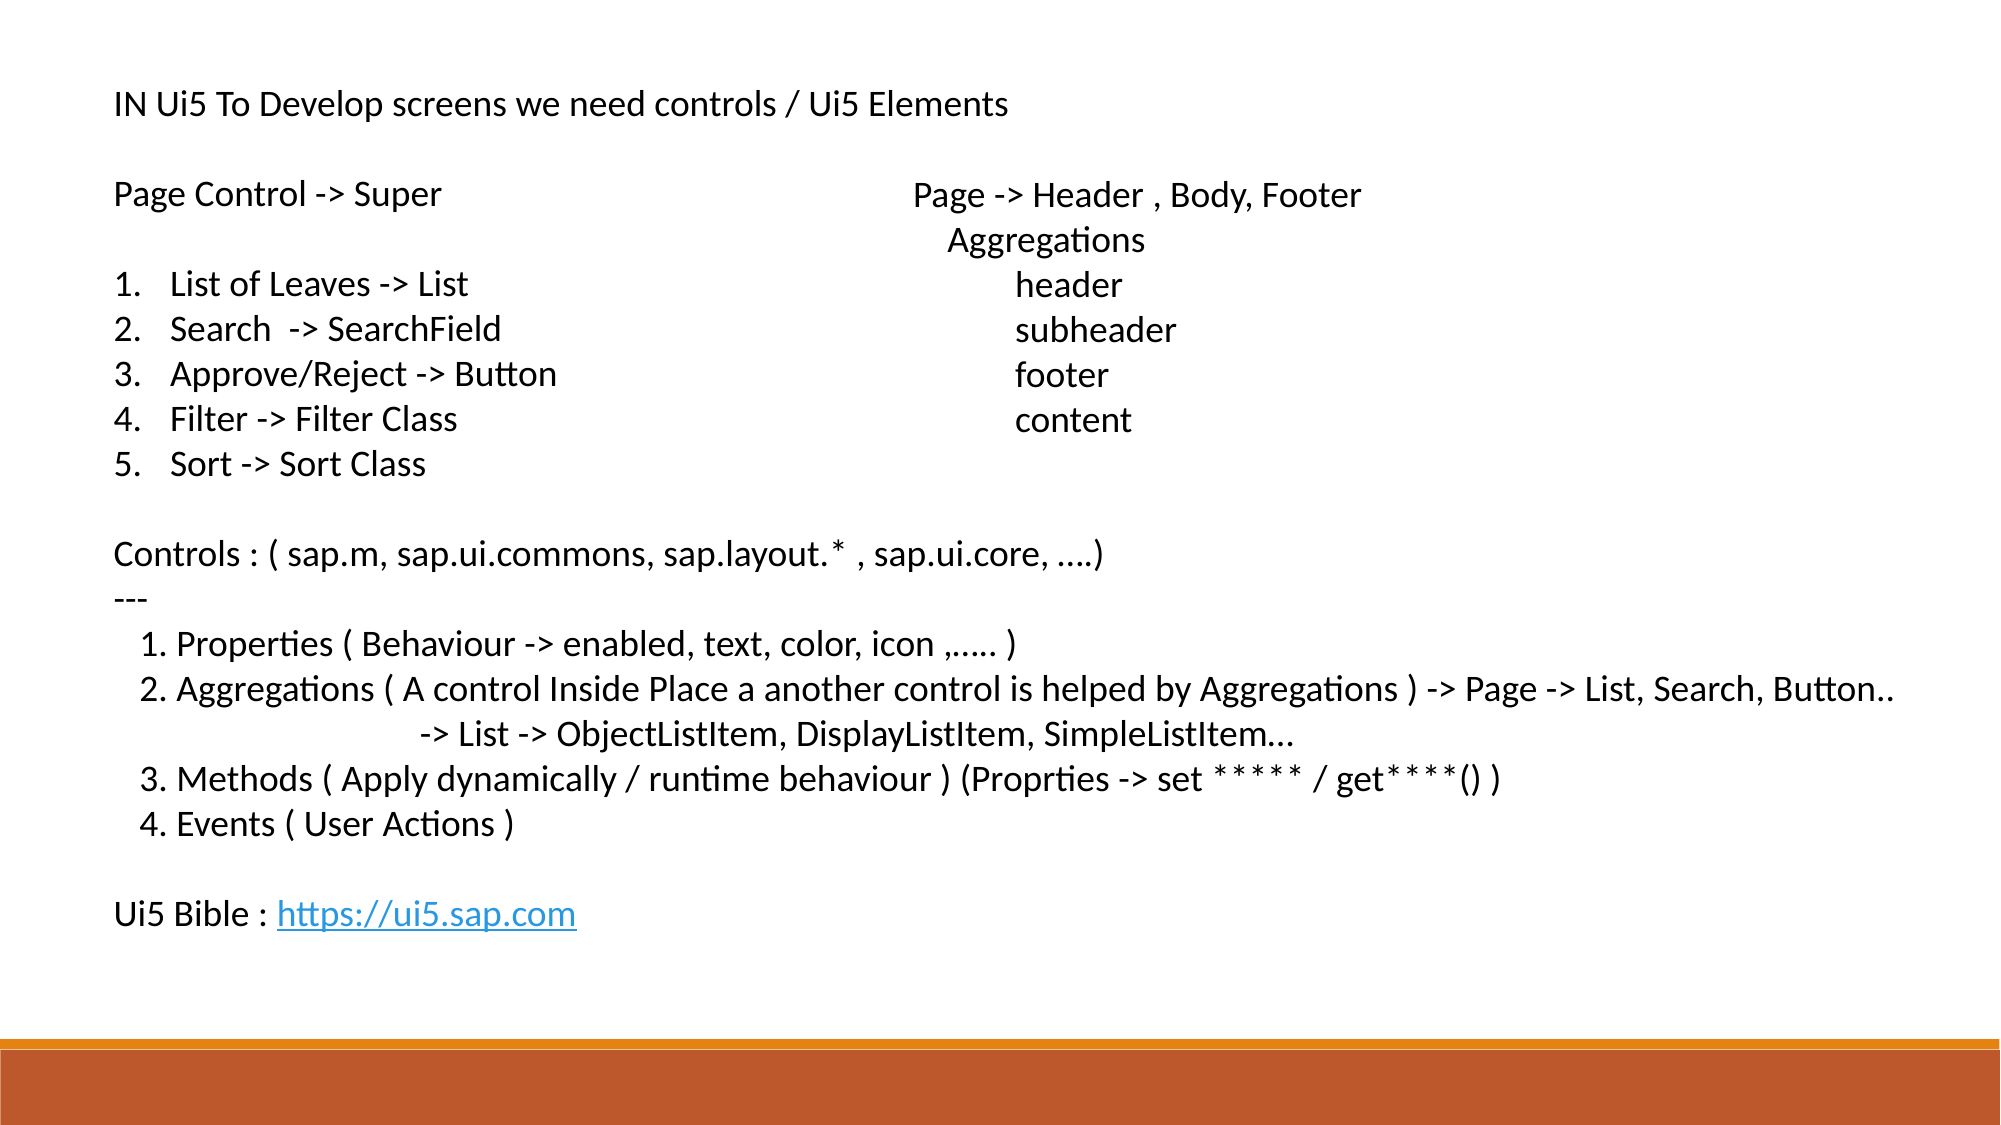

IN Ui5 To Develop screens we need controls / Ui5 Elements

Page Control -> Super

List of Leaves -> List
Search  -> SearchField
Approve/Reject -> Button
Filter -> Filter Class
Sort -> Sort Class

Controls : ( sap.m, sap.ui.commons, sap.layout.* , sap.ui.core, ….)
---
   1. Properties ( Behaviour -> enabled, text, color, icon ,….. )
   2. Aggregations ( A control Inside Place a another control is helped by Aggregations ) -> Page -> List, Search, Button..
                                    -> List -> ObjectListItem, DisplayListItem, SimpleListItem…
   3. Methods ( Apply dynamically / runtime behaviour ) (Proprties -> set ***** / get****() )
   4. Events ( User Actions )

Ui5 Bible : https://ui5.sap.com

Page -> Header , Body, Footer
    Aggregations
            header
            subheader
            footer
            content